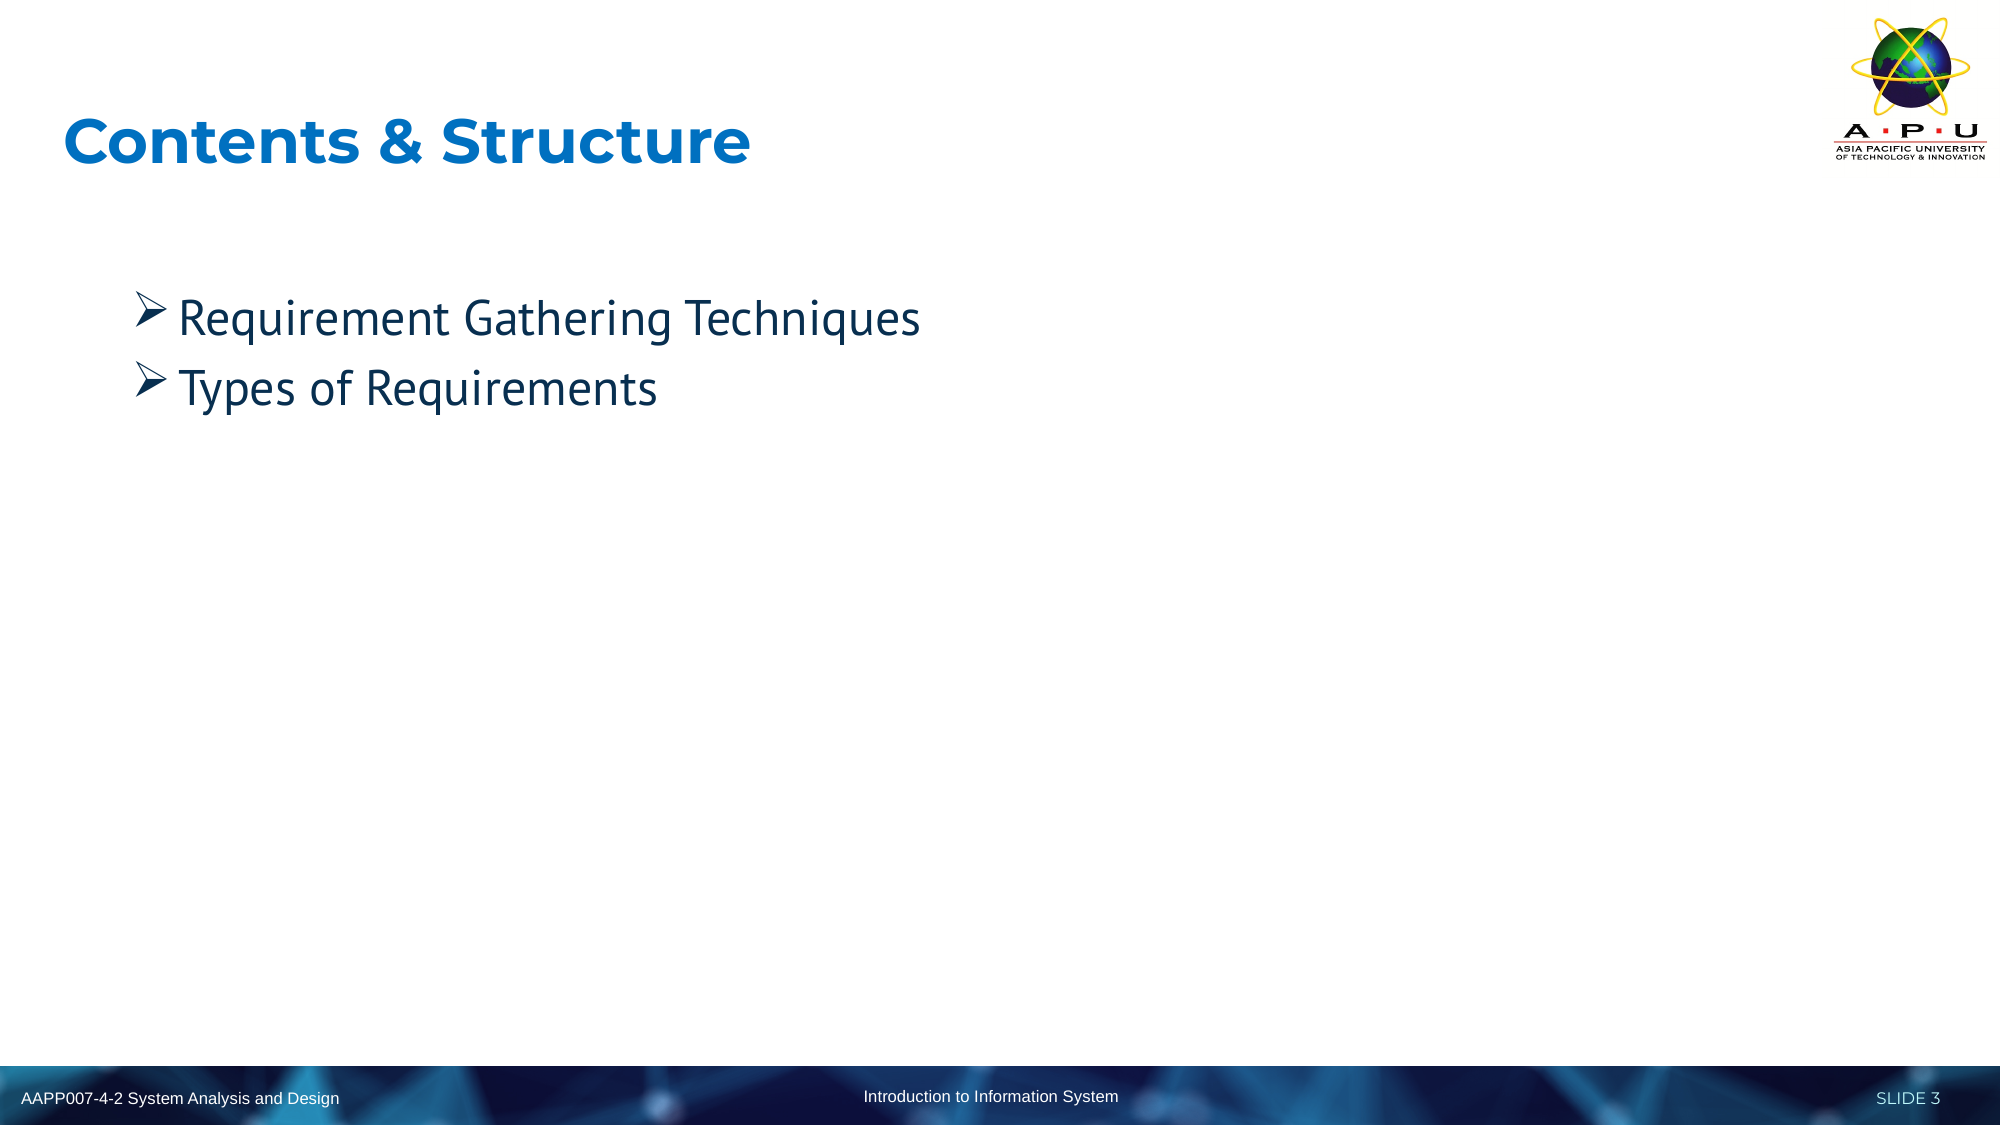

# Contents & Structure
Requirement Gathering Techniques
Types of Requirements